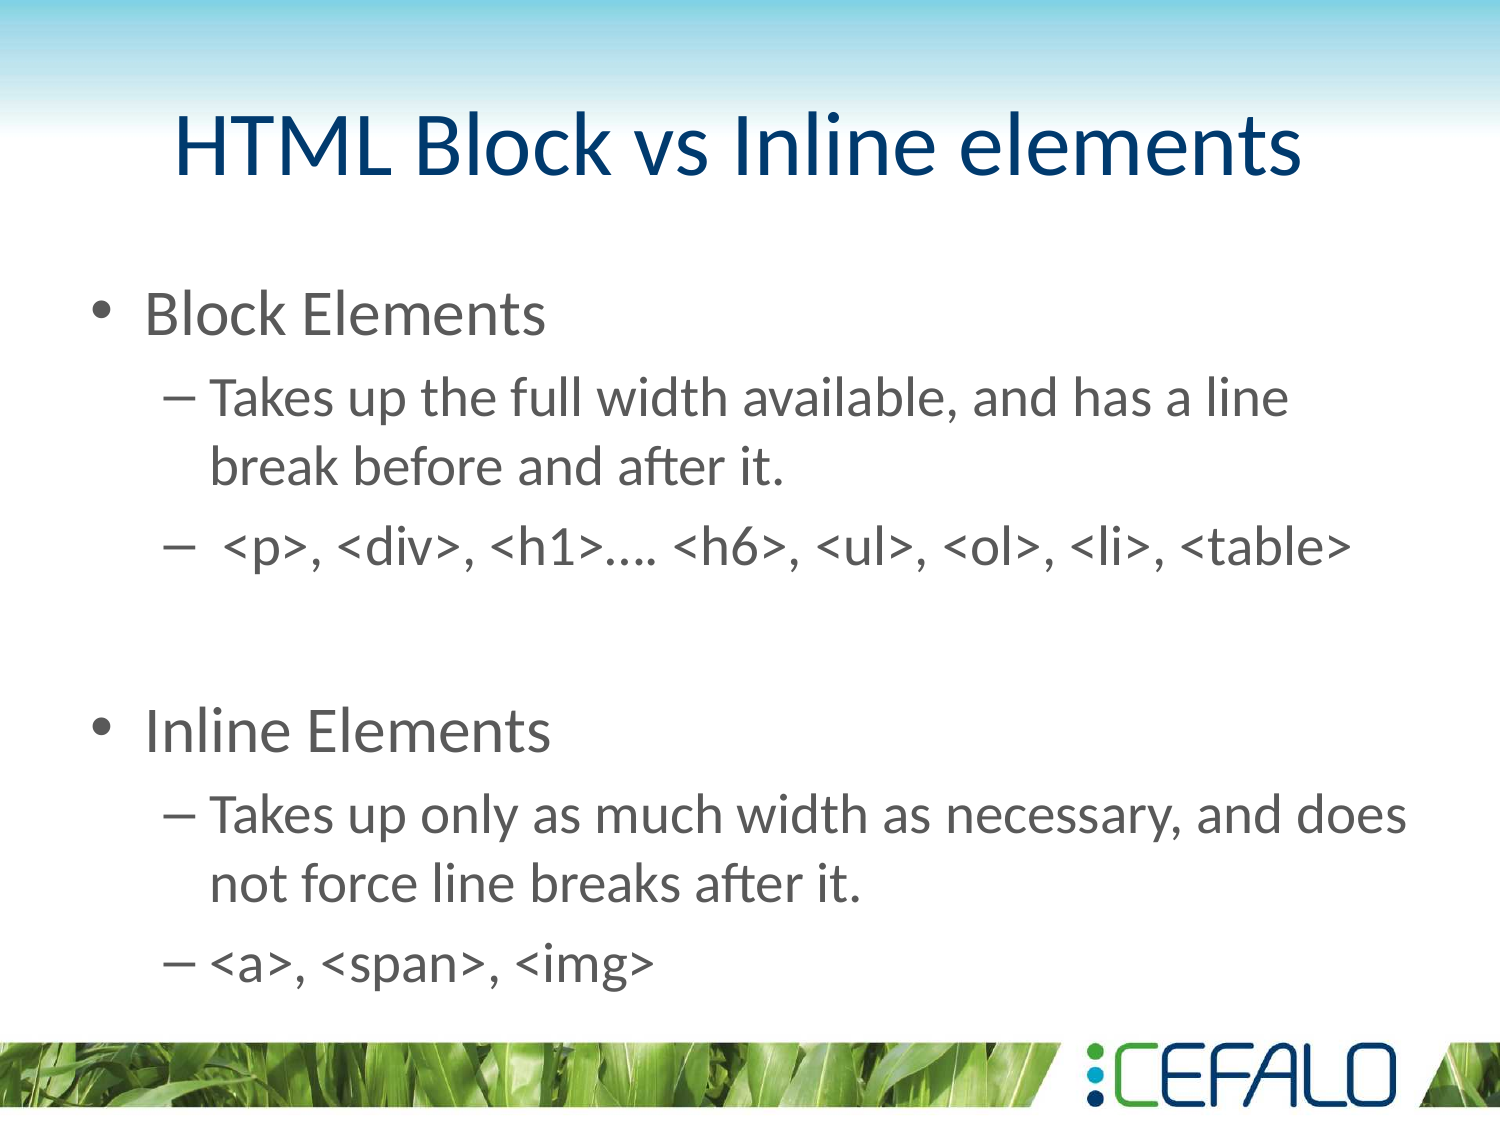

# HTML Block vs Inline elements
Block Elements
Takes up the full width available, and has a line break before and after it.
 <p>, <div>, <h1>…. <h6>, <ul>, <ol>, <li>, <table>

Inline Elements
Takes up only as much width as necessary, and does not force line breaks after it.
<a>, <span>, <img>